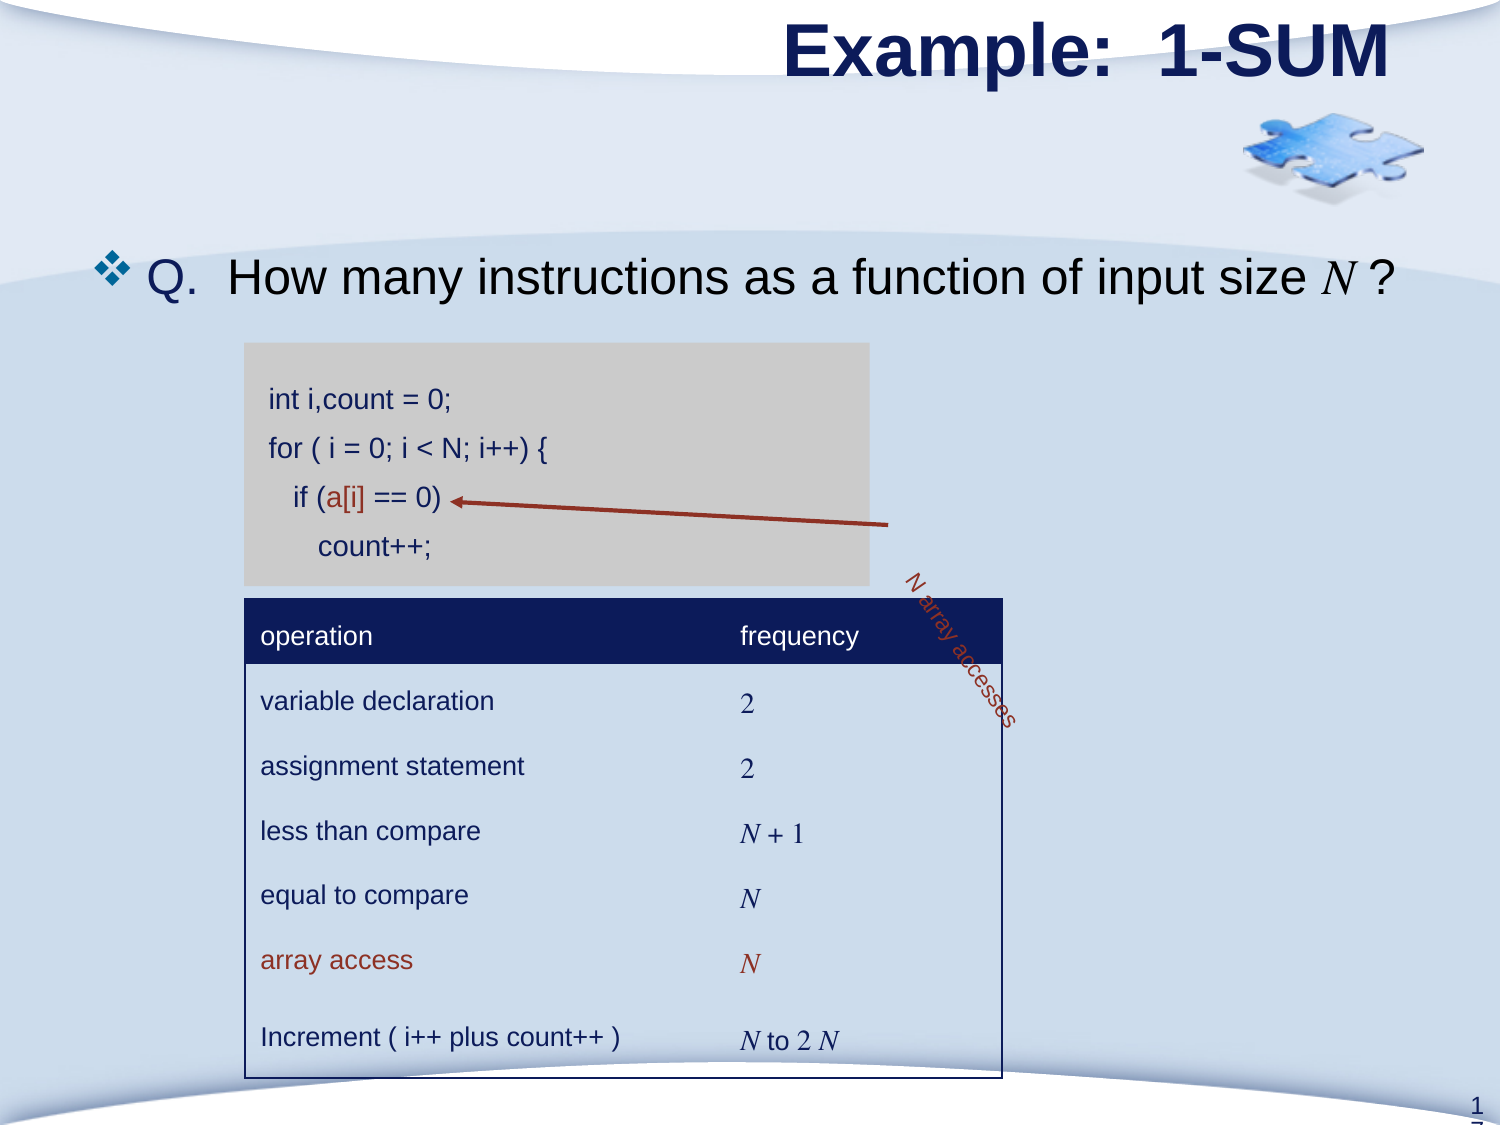

# Example:  1-Sum
Q.  How many instructions as a function of input size N ?
int i,count = 0;
for ( i = 0; i < N; i++) {
   if (a[i] == 0)
      count++;
N array accesses

| operation | frequency |
| --- | --- |
| variable declaration | 2 |
| assignment statement | 2 |
| less than compare | N + 1 |
| equal to compare | N |
| array access | N |
| Increment ( i++ plus count++ ) | N to 2 N |
17